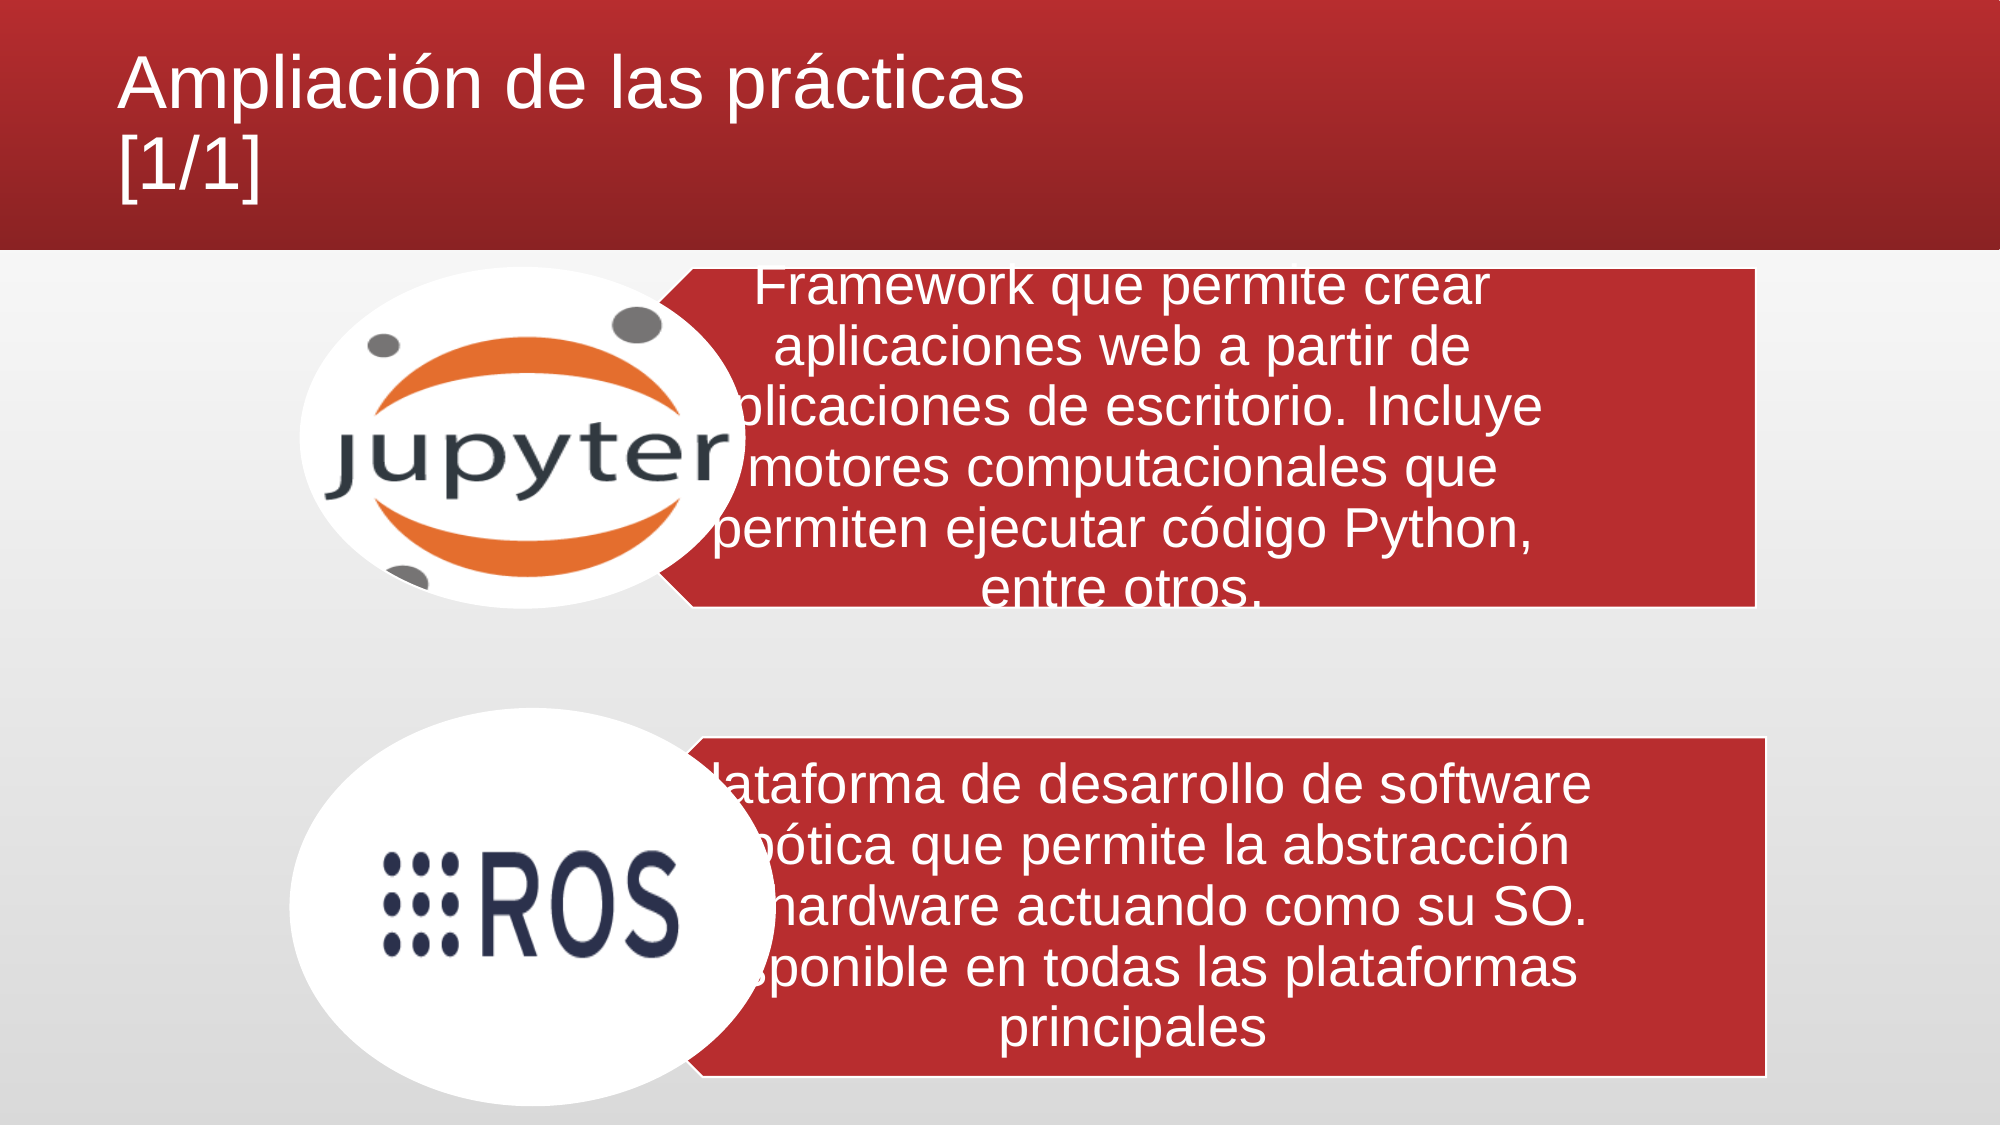

# Ampliación de las prácticas					[1/1]
Framework que permite crear aplicaciones web a partir de aplicaciones de escritorio. Incluye motores computacionales que permiten ejecutar código Python, entre otros.
Plataforma de desarrollo de software robótica que permite la abstracción del hardware actuando como su SO. Disponible en todas las plataformas principales